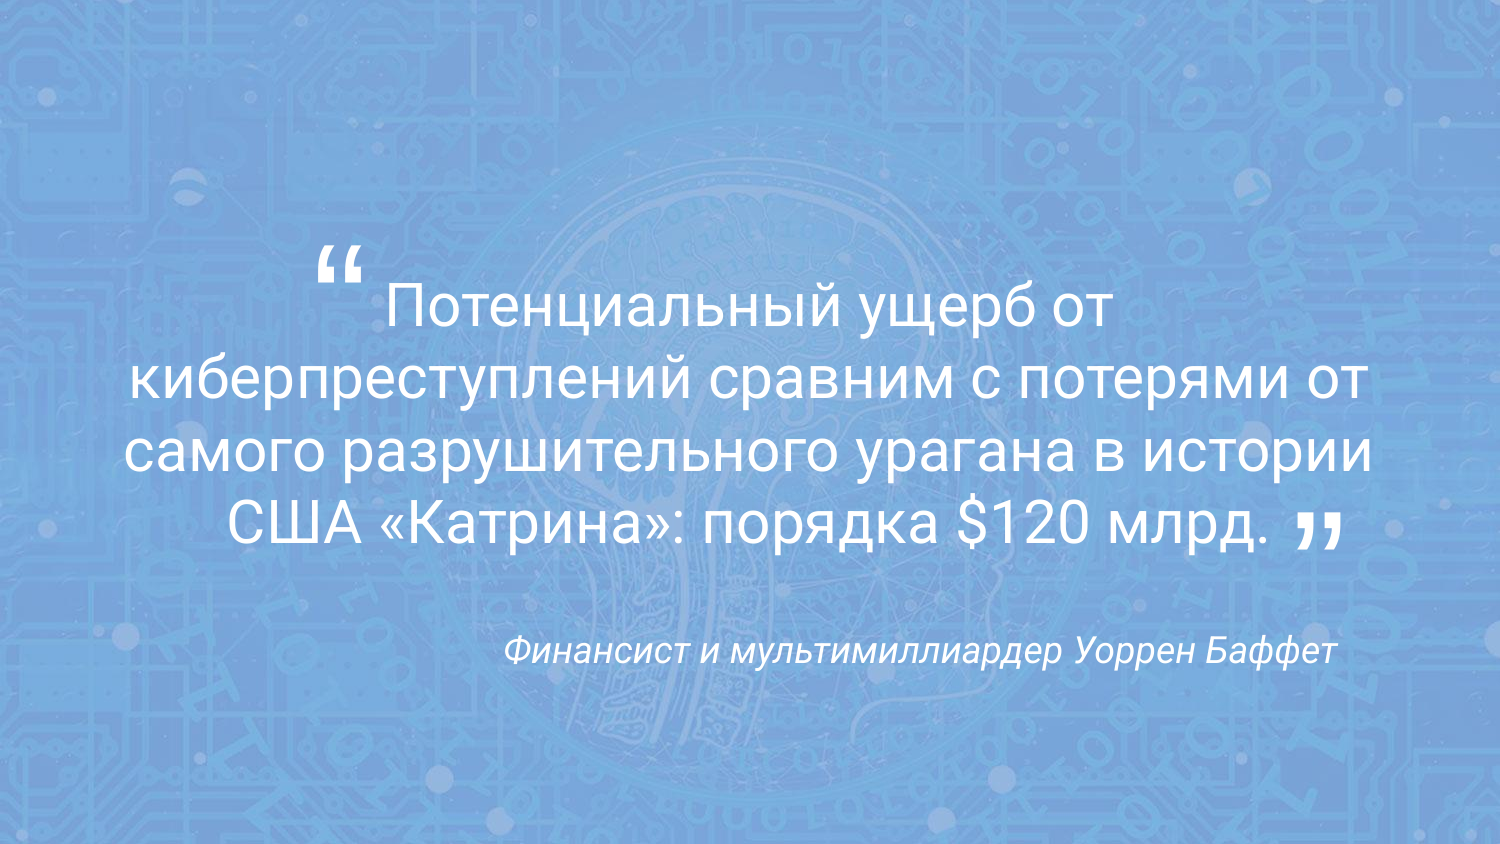

Потенциальный ущерб от киберпреступлений сравним с потерями от самого разрушительного урагана в истории США «Катрина»: порядка $120 млрд.

“

”

 ”
Финансист и мультимиллиардер Уоррен Баффет